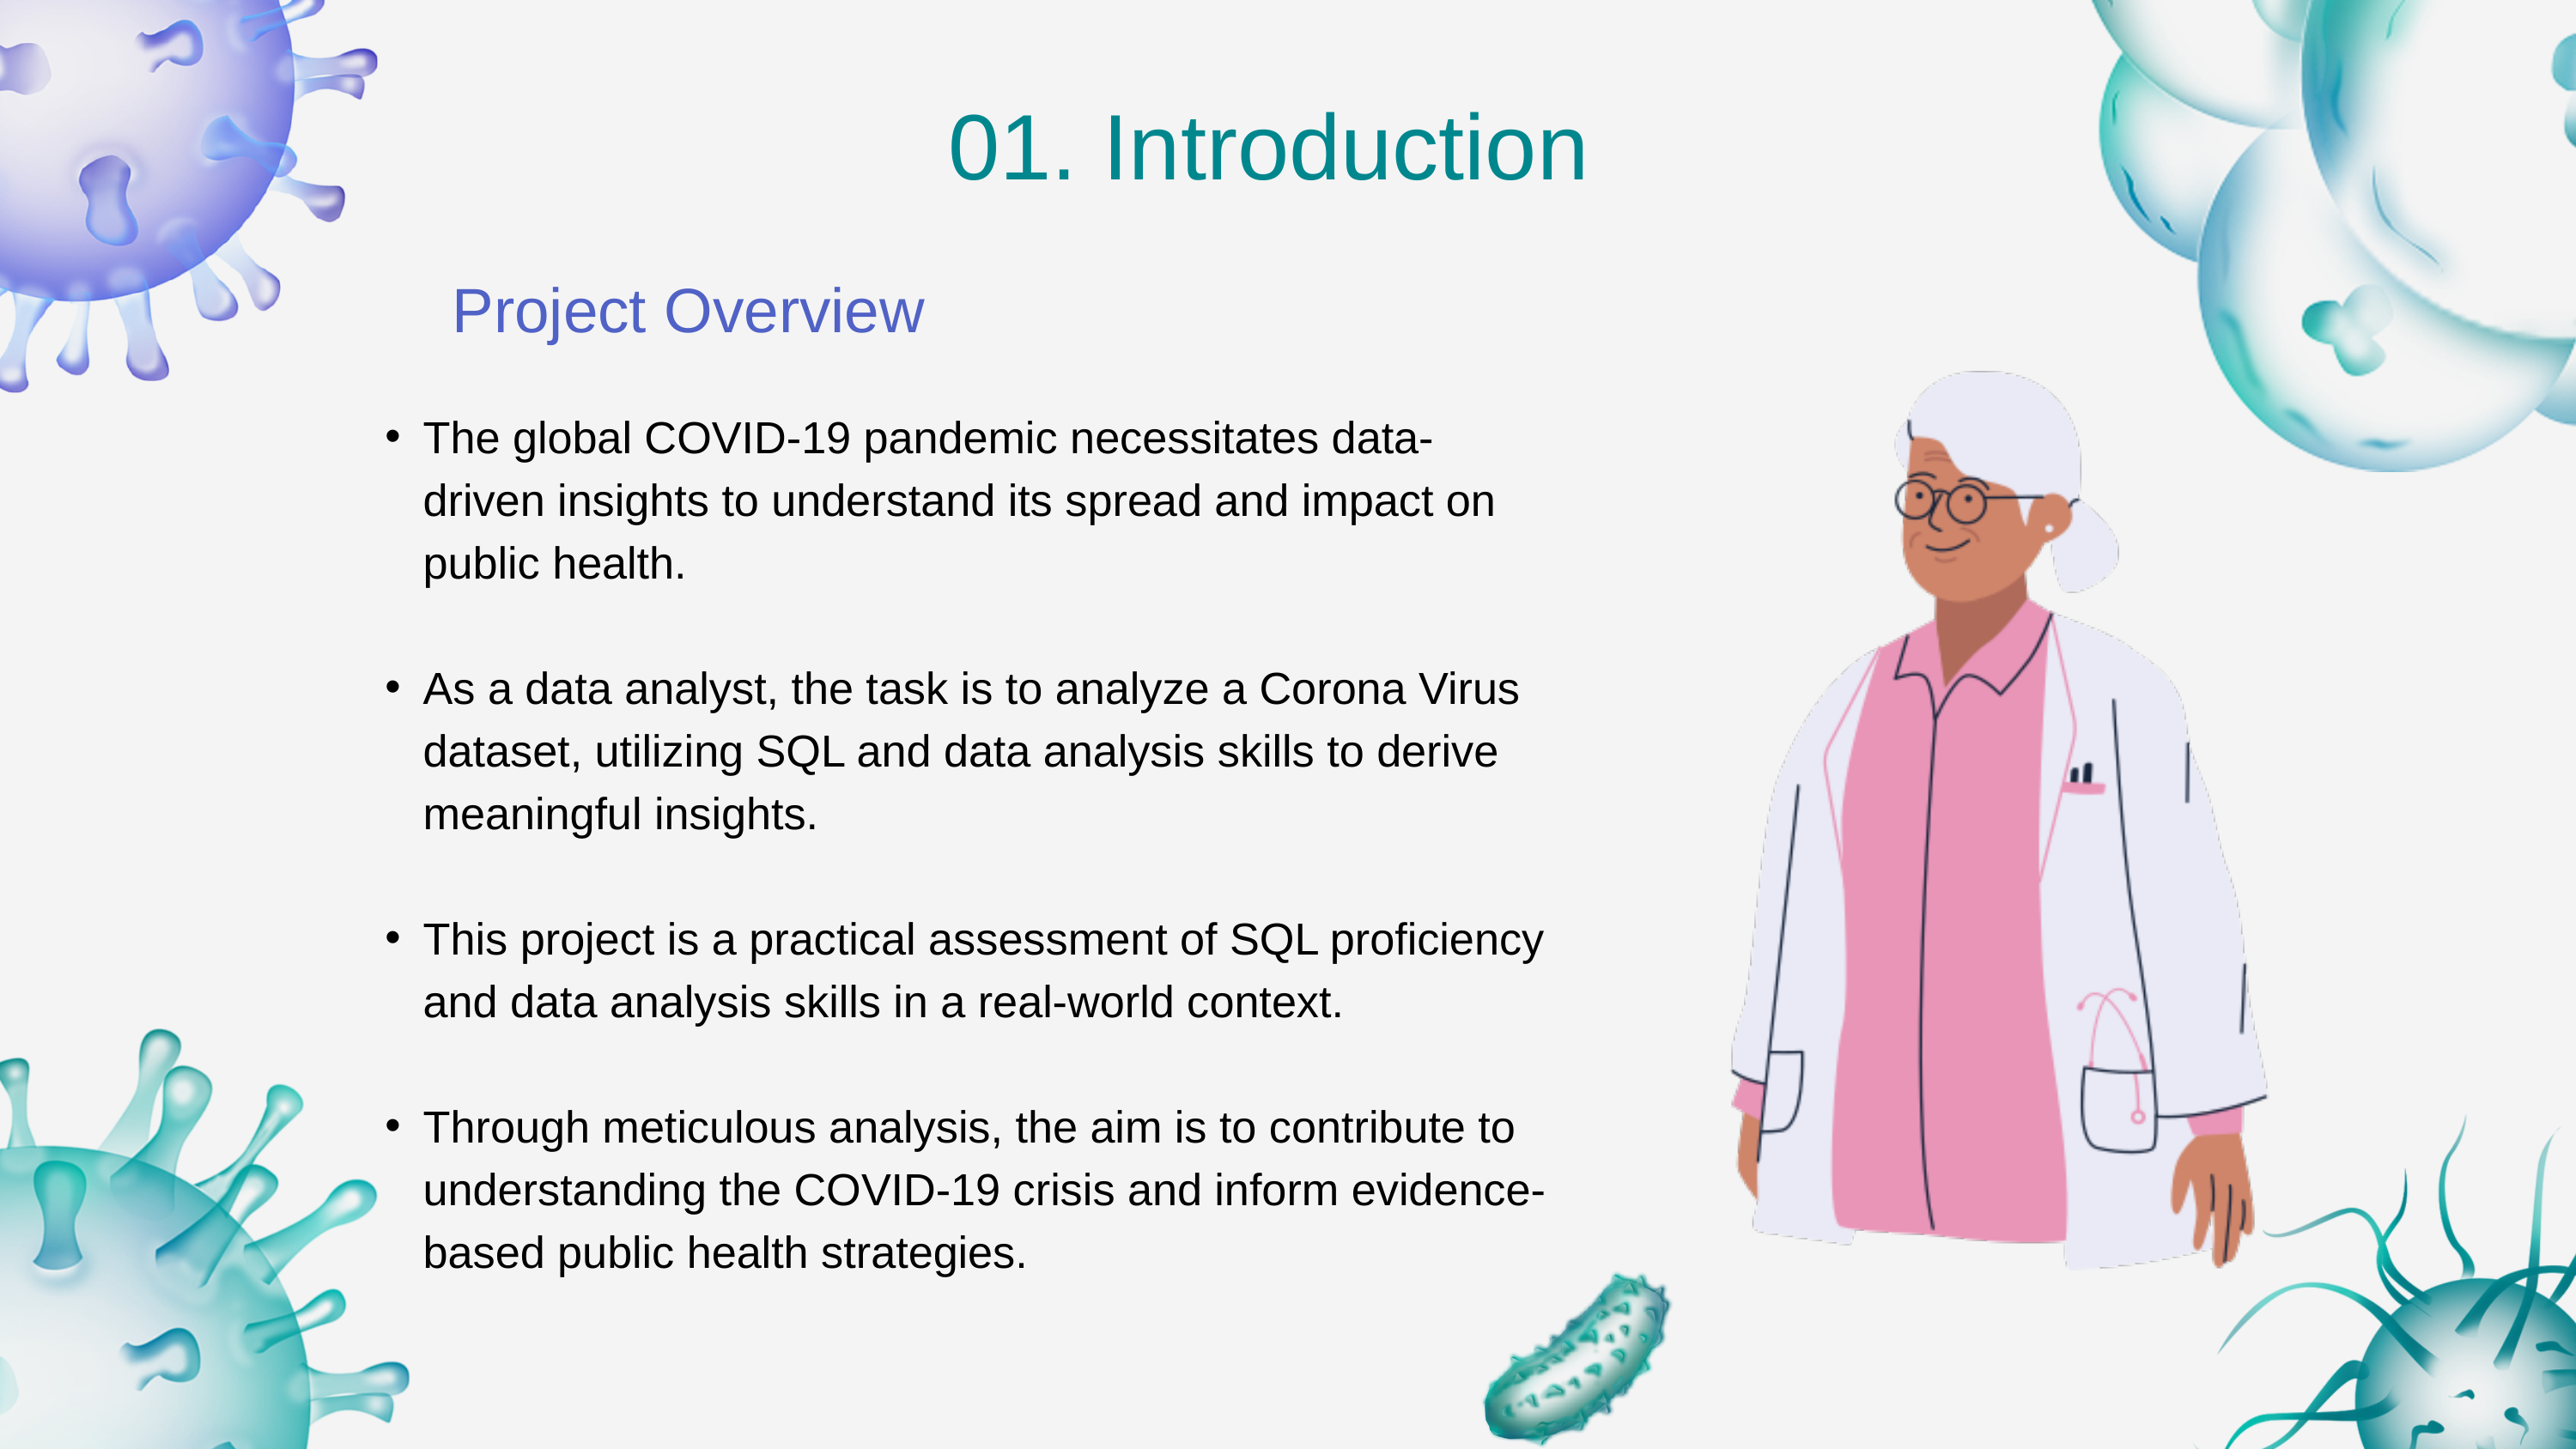

01. Introduction
Project Overview

The global COVID-19 pandemic necessitates data-driven insights to understand its spread and impact on public health.

As a data analyst, the task is to analyze a Corona Virus dataset, utilizing SQL and data analysis skills to derive meaningful insights.

This project is a practical assessment of SQL proficiency and data analysis skills in a real-world context.

Through meticulous analysis, the aim is to contribute to understanding the COVID-19 crisis and inform evidence-based public health strategies.